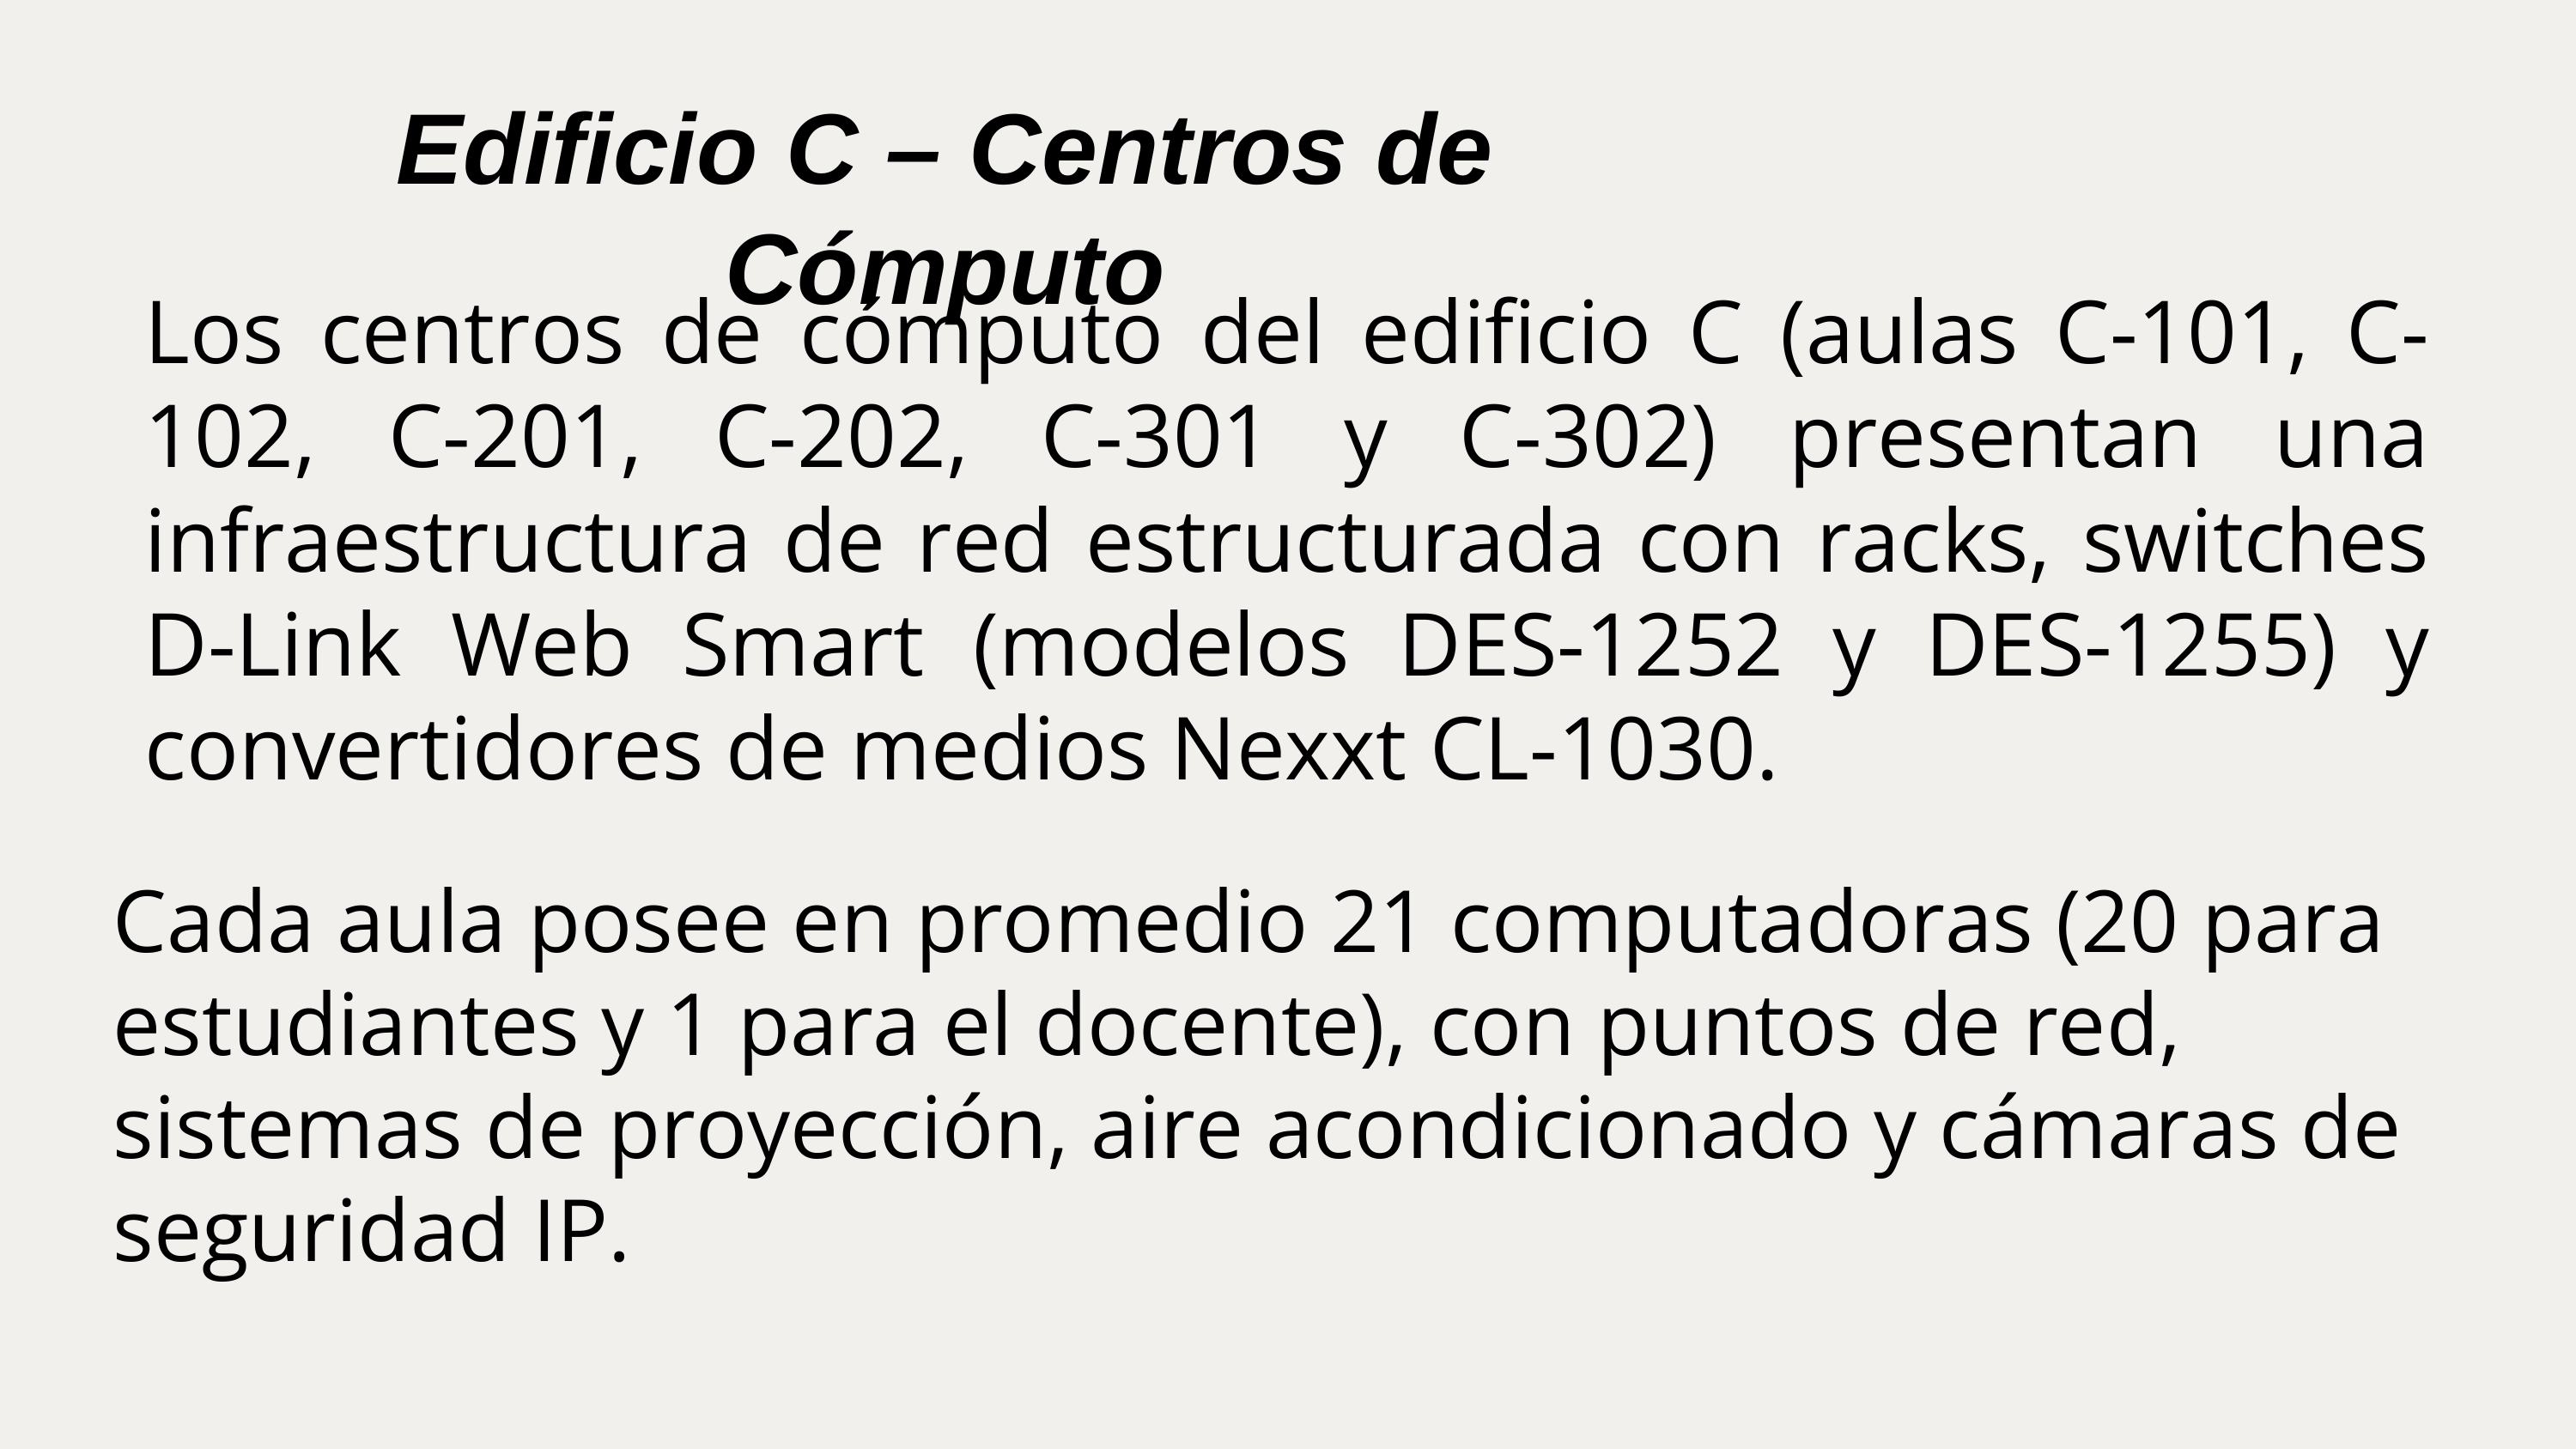

Edificio C – Centros de Cómputo
Los centros de cómputo del edificio C (aulas C-101, C-102, C-201, C-202, C-301 y C-302) presentan una infraestructura de red estructurada con racks, switches D-Link Web Smart (modelos DES-1252 y DES-1255) y convertidores de medios Nexxt CL-1030.
Cada aula posee en promedio 21 computadoras (20 para estudiantes y 1 para el docente), con puntos de red, sistemas de proyección, aire acondicionado y cámaras de seguridad IP.